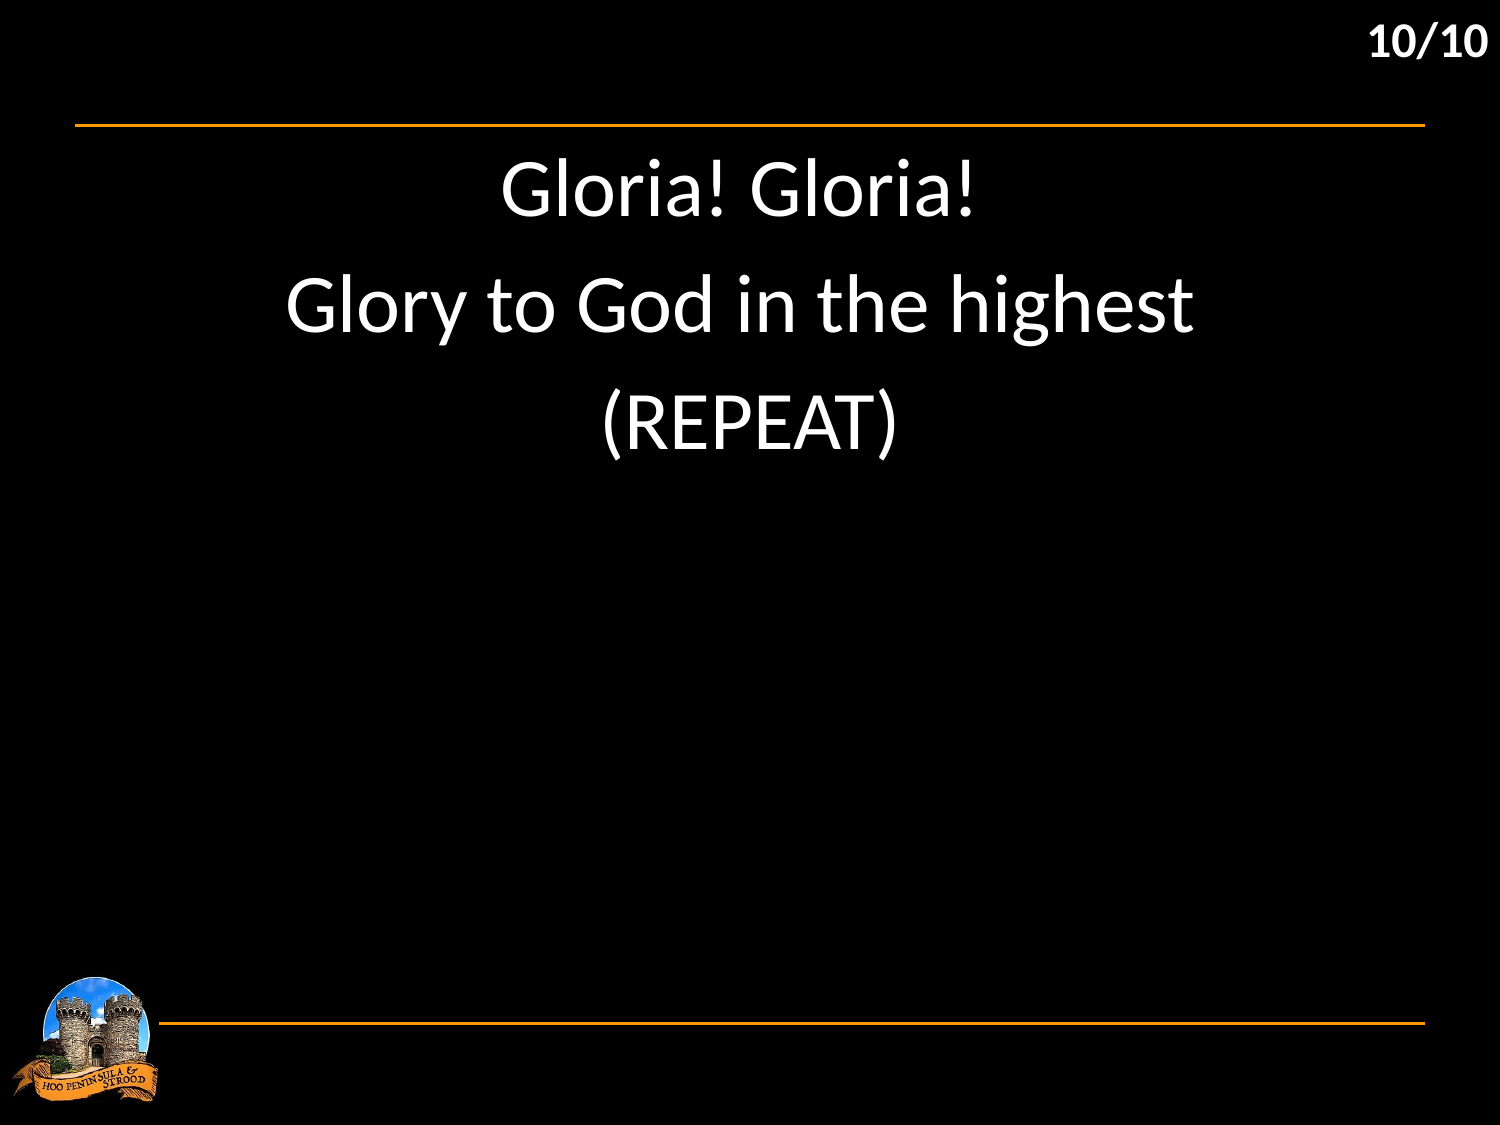

10/10
Gloria! Gloria!
Glory to God in the highest
(REPEAT)